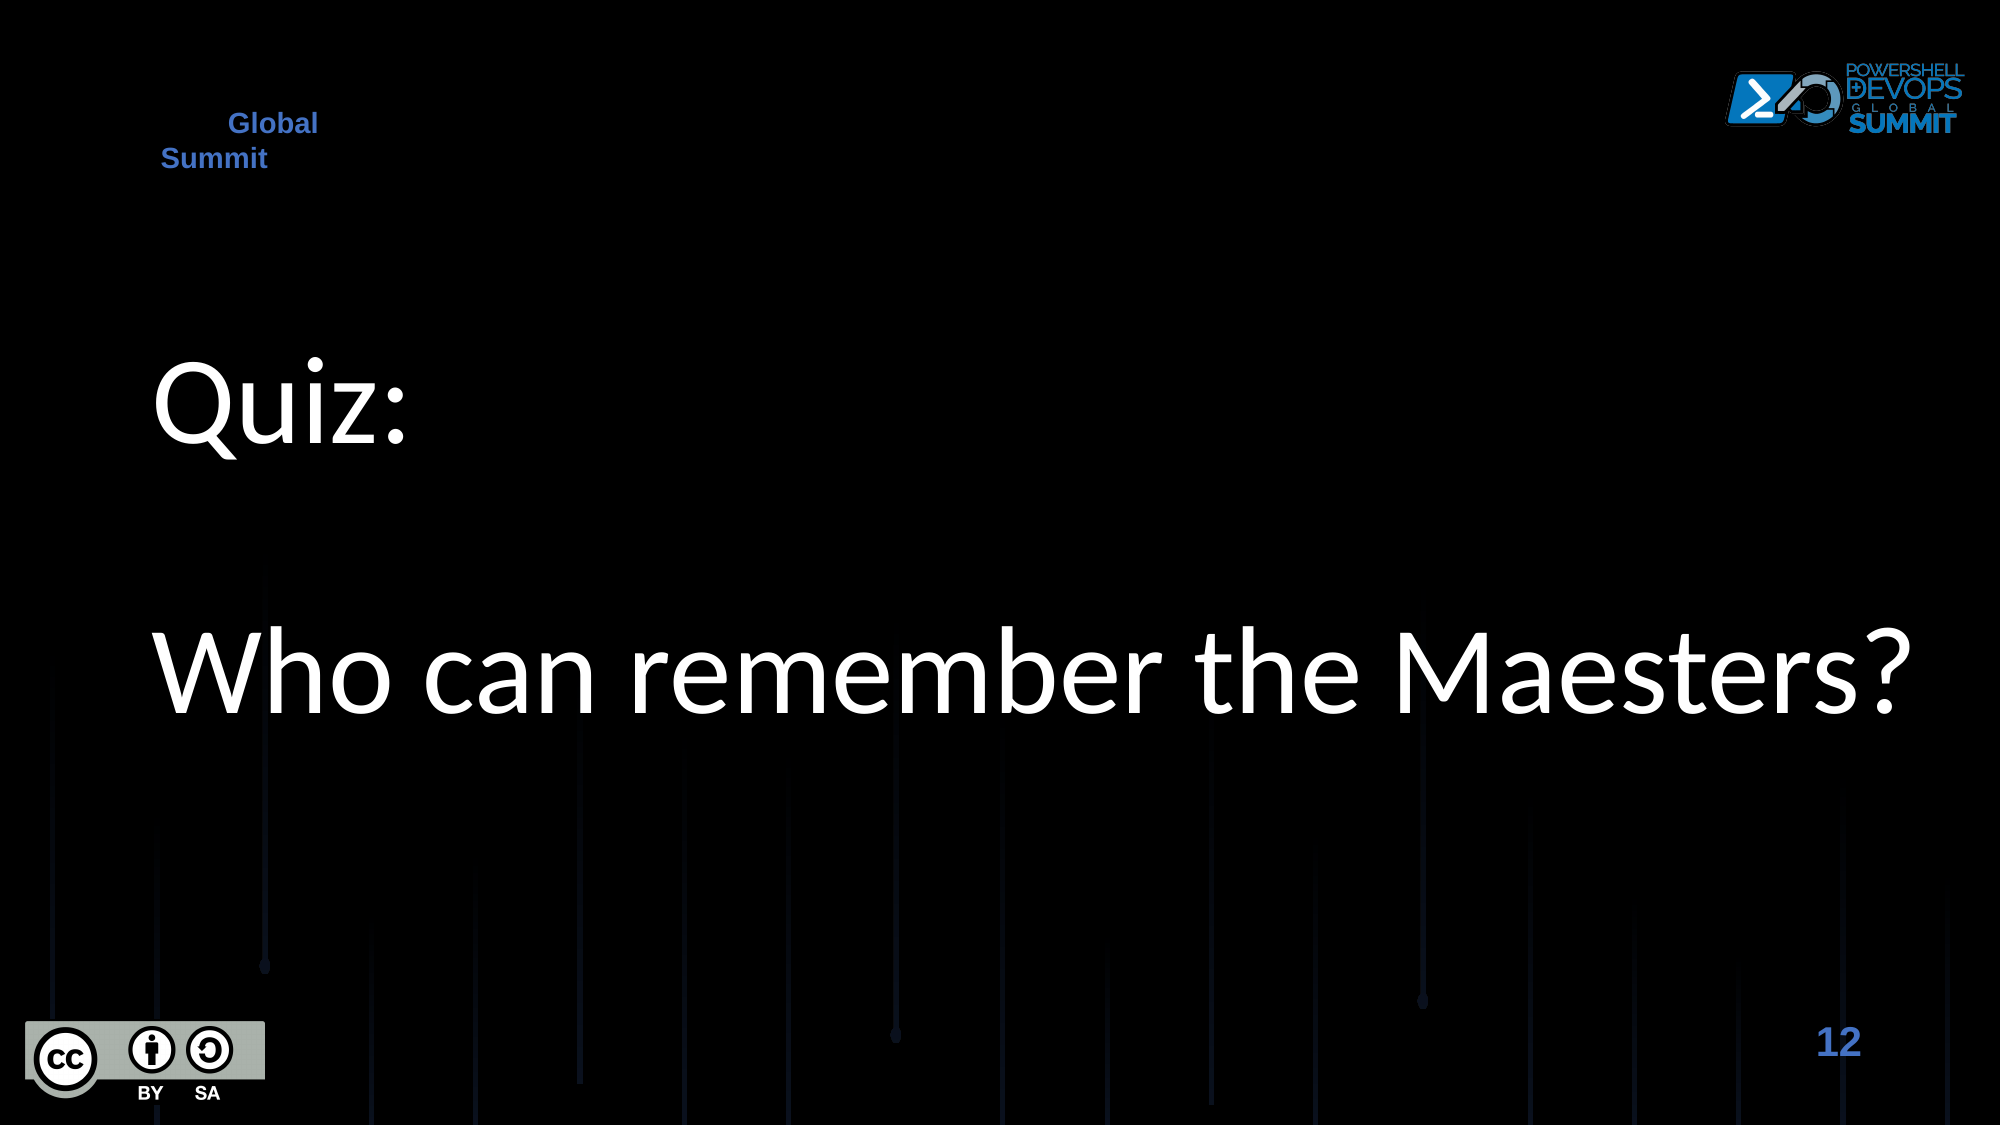

# Quiz: Who can remember the Maesters?